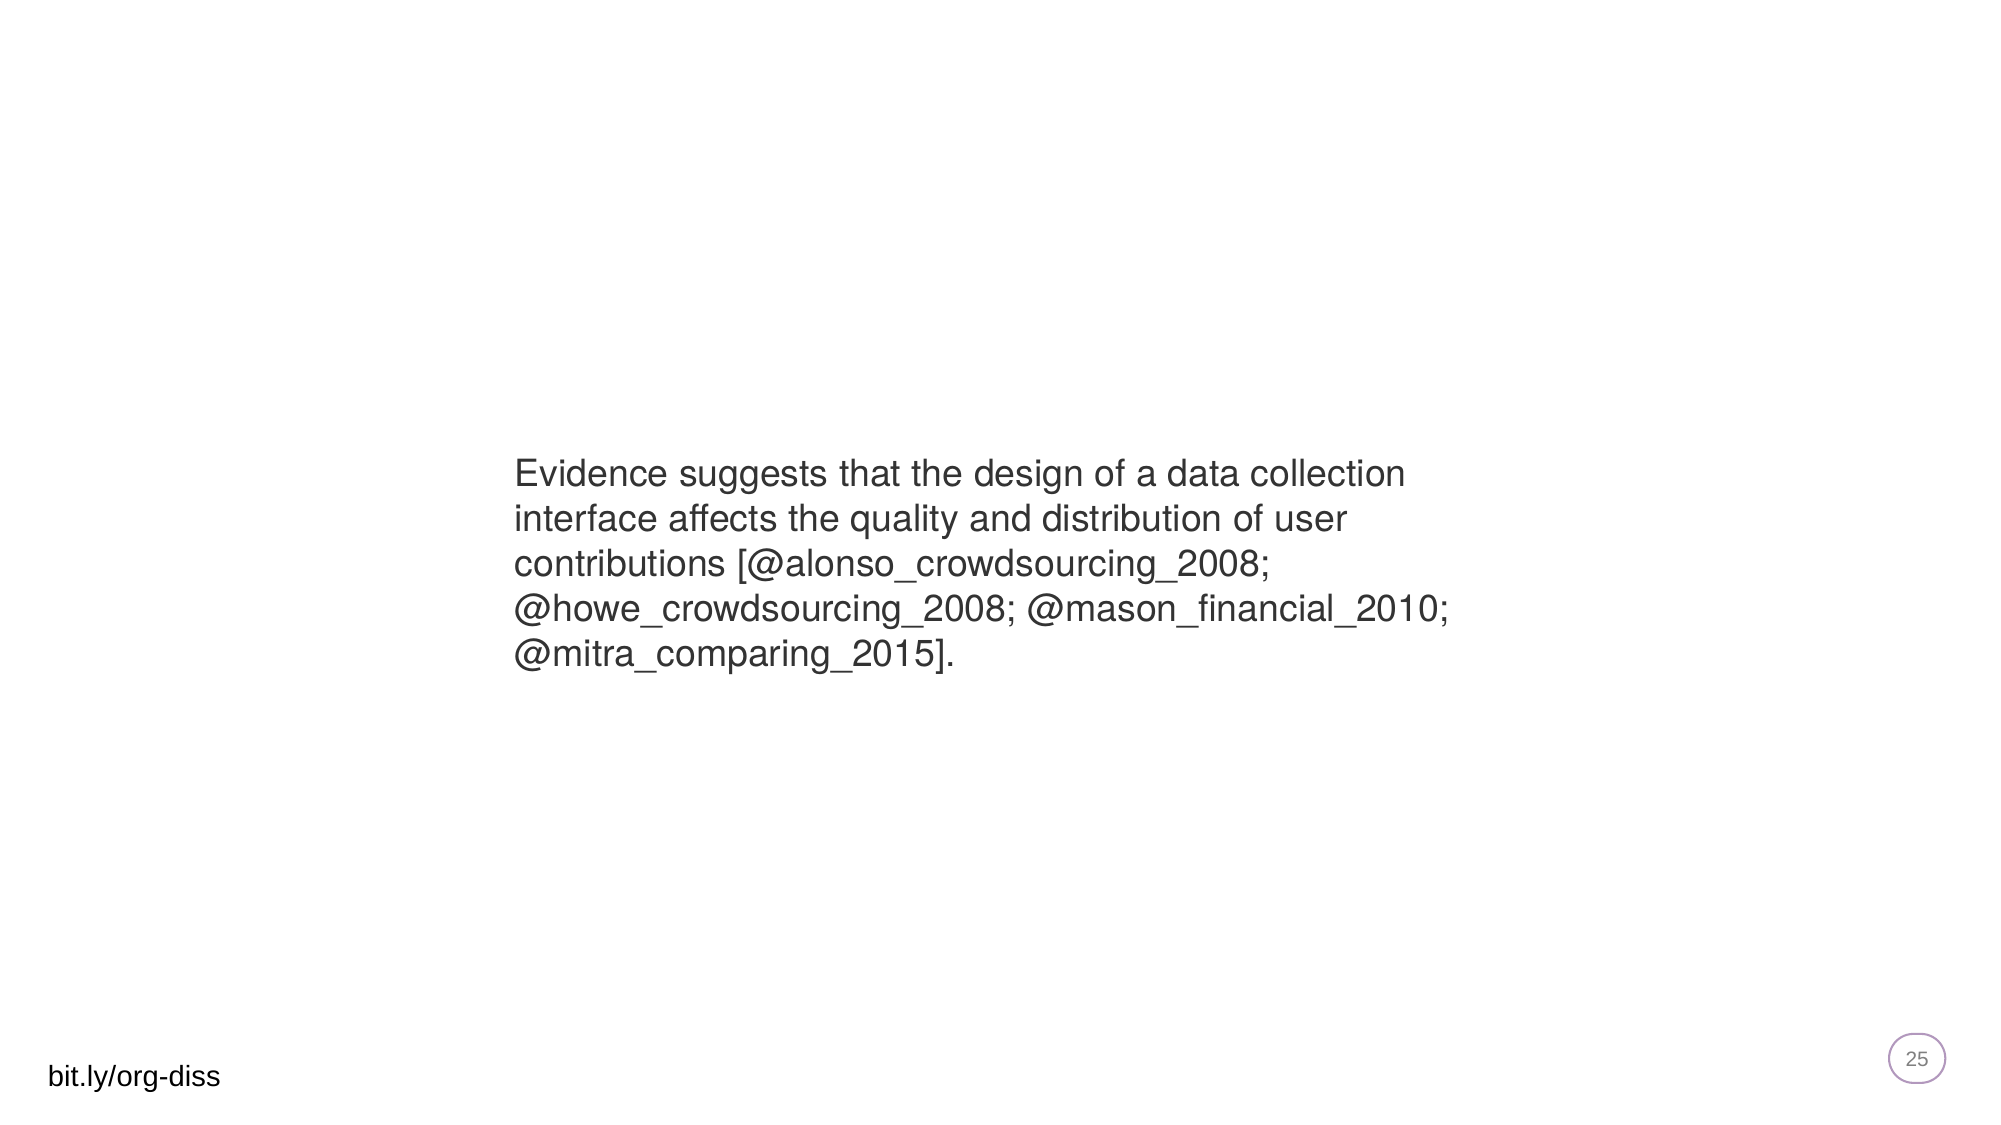

Evidence suggests that the design of a data collection interface affects the quality and distribution of user contributions [@alonso_crowdsourcing_2008; @howe_crowdsourcing_2008; @mason_financial_2010; @mitra_comparing_2015].
25